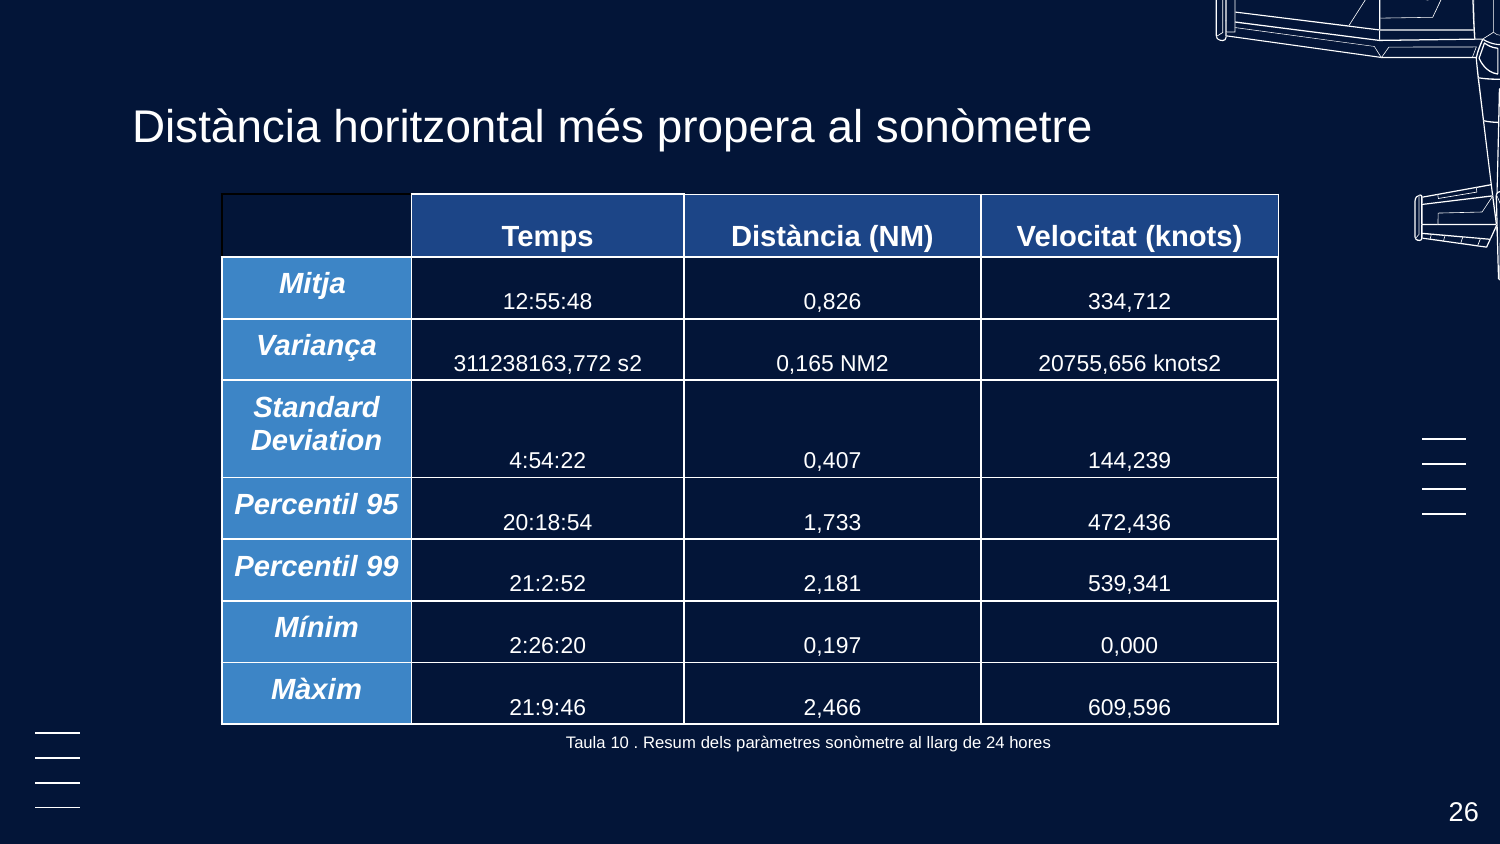

# Distància horitzontal més propera al sonòmetre
|  | Temps | Distància (NM) | Velocitat (knots) |
| --- | --- | --- | --- |
| Mitja | 12:55:48 | 0,826 | 334,712 |
| Variança | 311238163,772 s2 | 0,165 NM2 | 20755,656 knots2 |
| Standard Deviation | 4:54:22 | 0,407 | 144,239 |
| Percentil 95 | 20:18:54 | 1,733 | 472,436 |
| Percentil 99 | 21:2:52 | 2,181 | 539,341 |
| Mínim | 2:26:20 | 0,197 | 0,000 |
| Màxim | 21:9:46 | 2,466 | 609,596 |
Taula 10 . Resum dels paràmetres sonòmetre al llarg de 24 hores
26